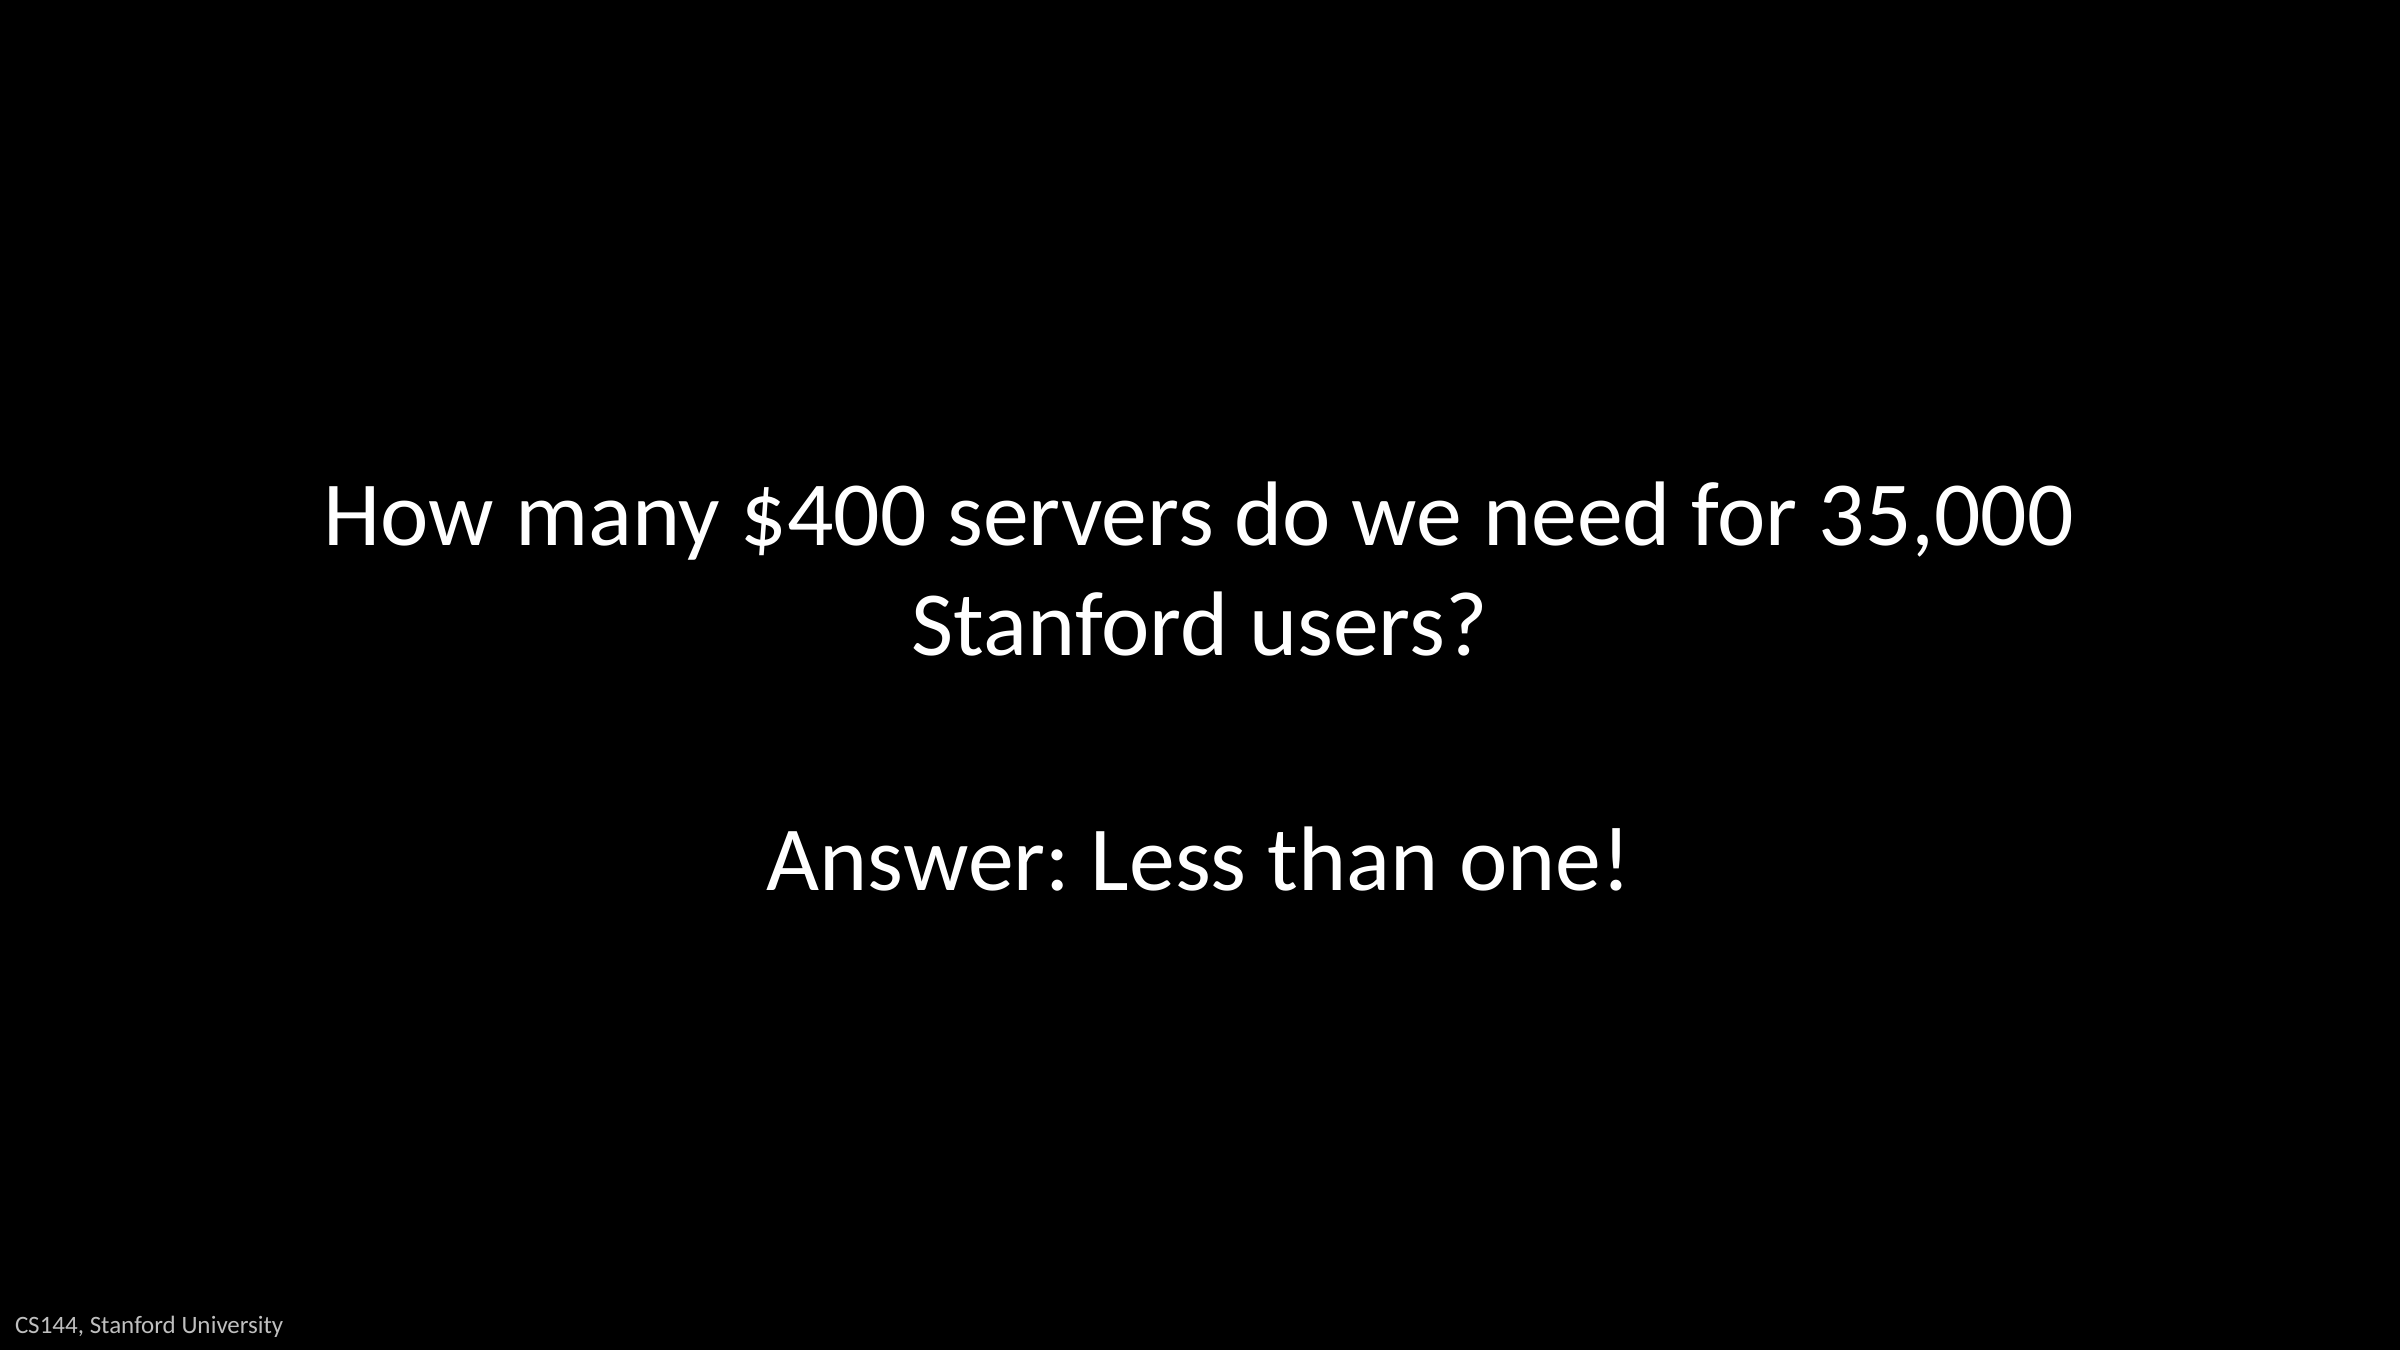

# How many $400 servers do we need for 35,000 Stanford users?
Answer: Less than one!